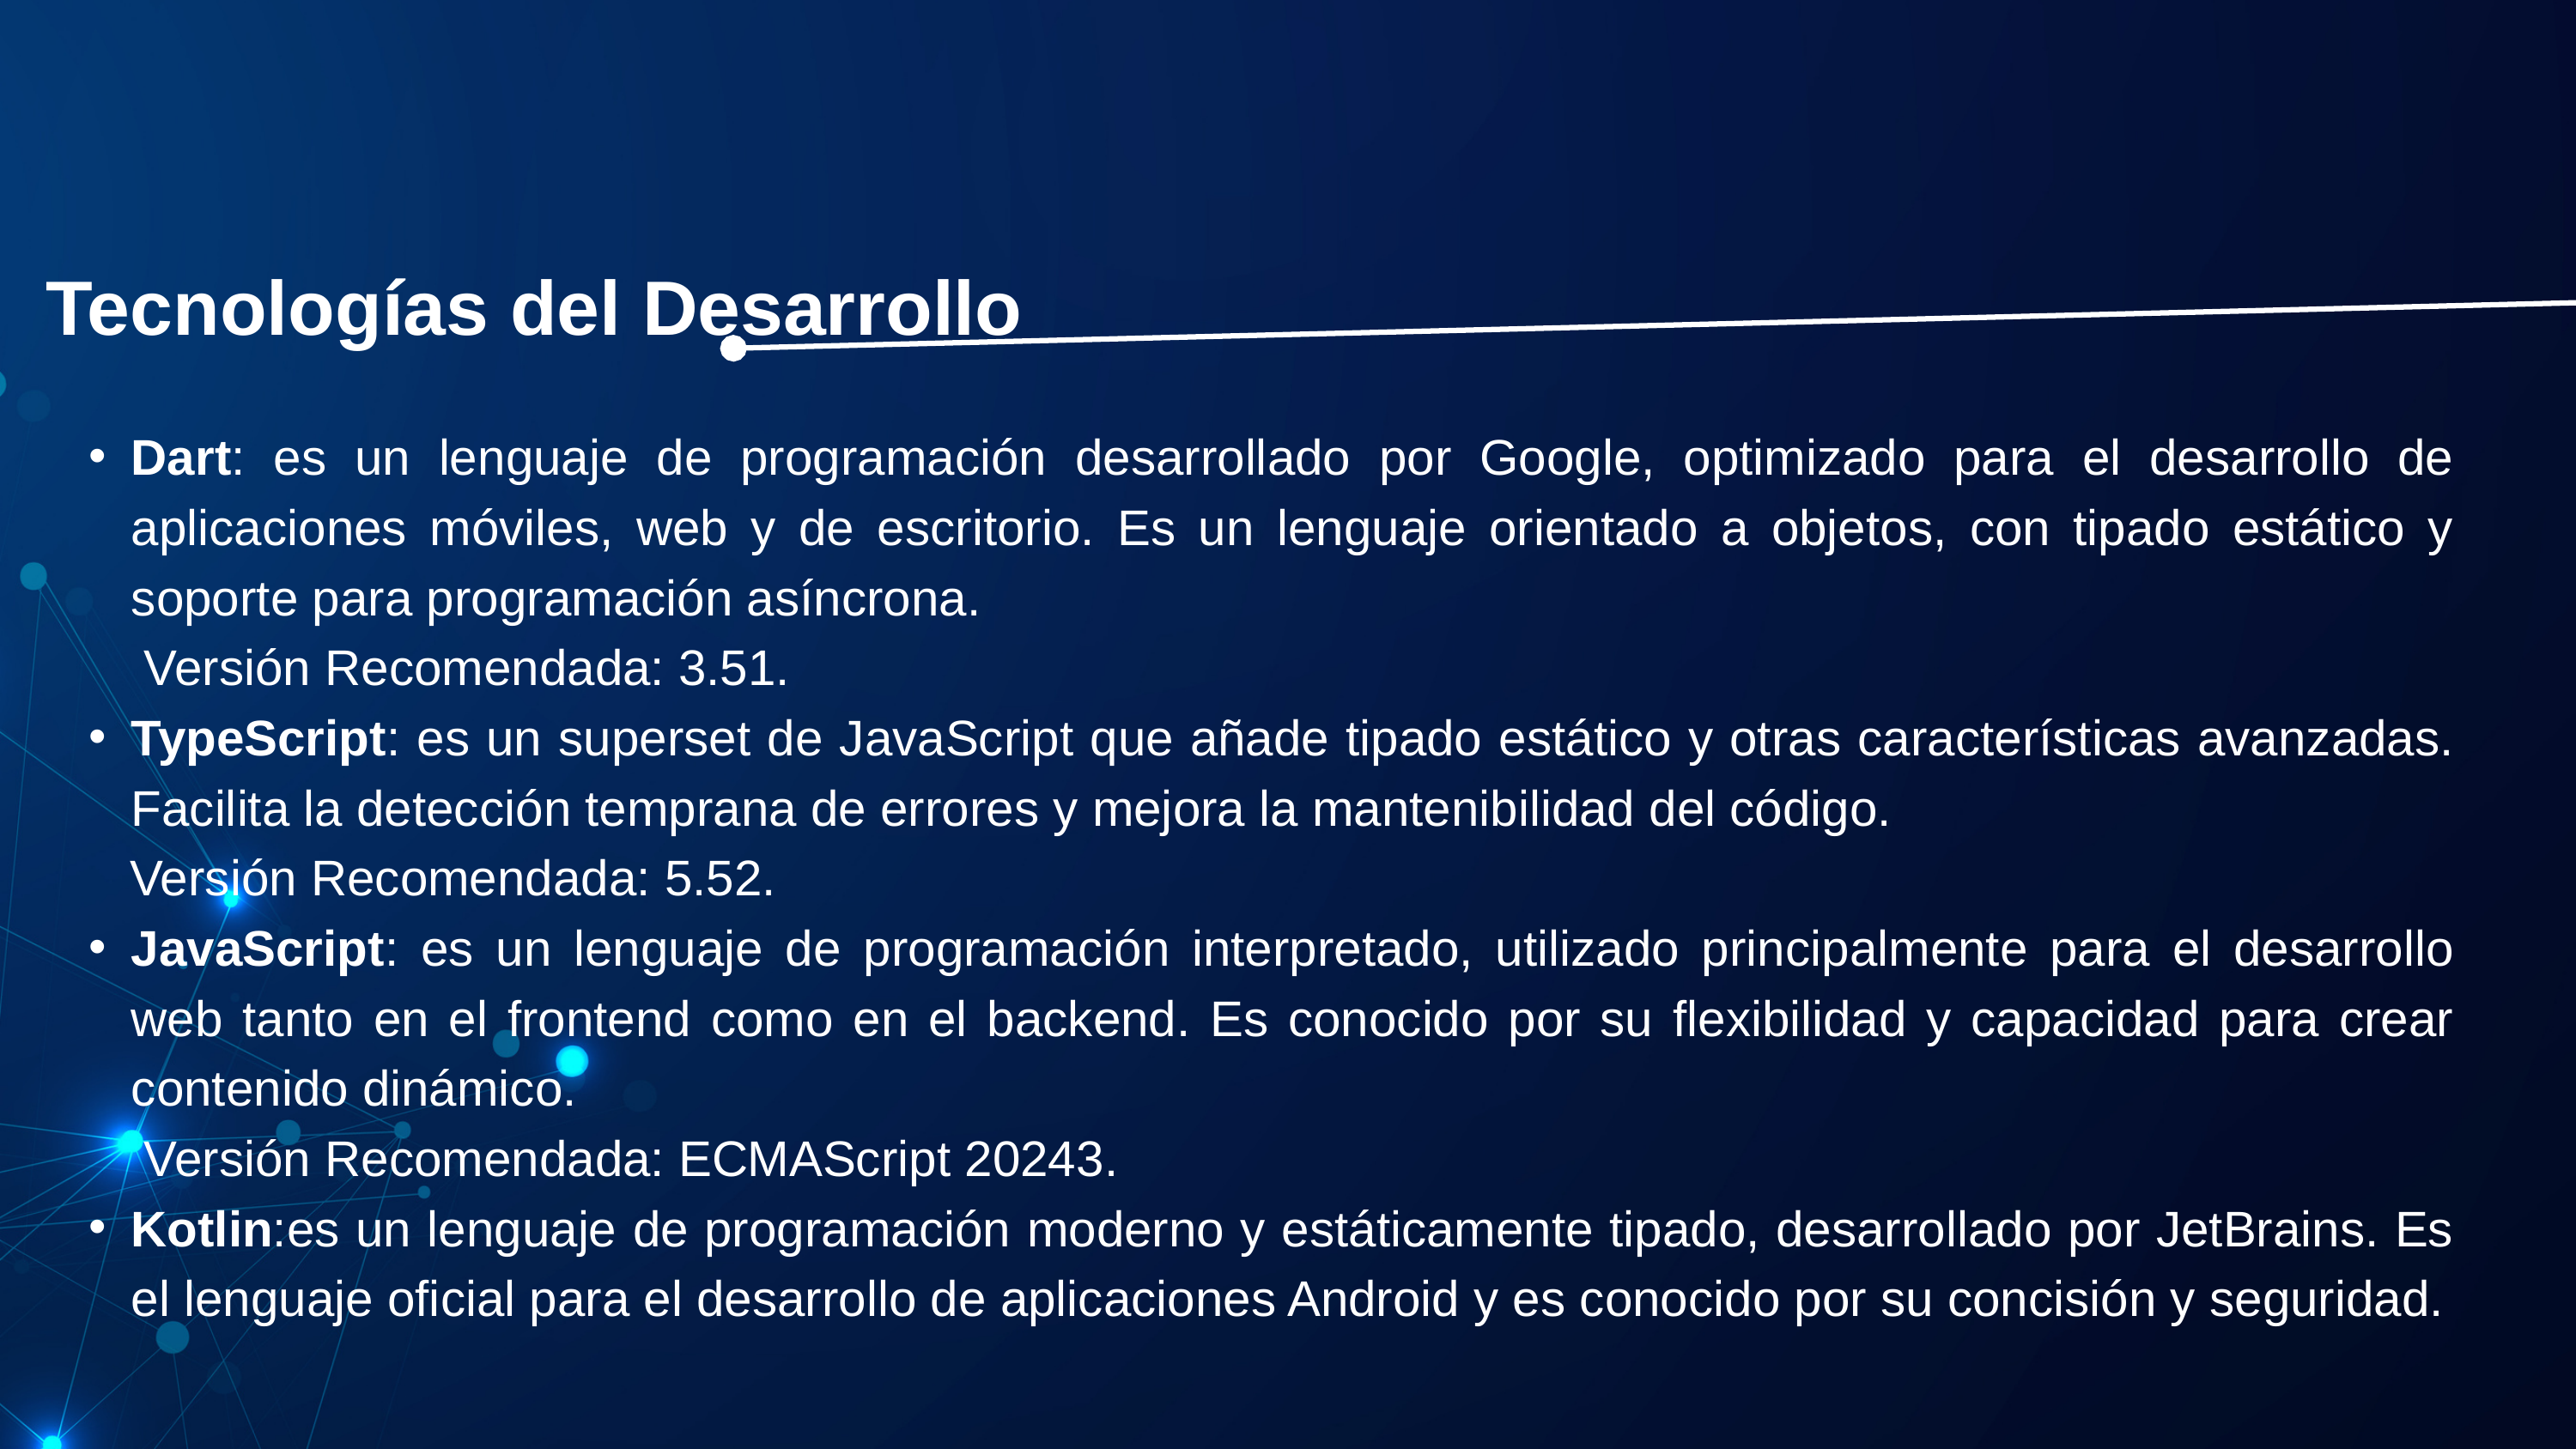

Tecnologías del Desarrollo

Dart: es un lenguaje de programación desarrollado por Google, optimizado para el desarrollo de aplicaciones móviles, web y de escritorio. Es un lenguaje orientado a objetos, con tipado estático y soporte para programación asíncrona.
       Versión Recomendada: 3.51.
TypeScript: es un superset de JavaScript que añade tipado estático y otras características avanzadas. Facilita la detección temprana de errores y mejora la mantenibilidad del código.
      Versión Recomendada: 5.52.
JavaScript: es un lenguaje de programación interpretado, utilizado principalmente para el desarrollo web tanto en el frontend como en el backend. Es conocido por su flexibilidad y capacidad para crear contenido dinámico.
       Versión Recomendada: ECMAScript 20243.
Kotlin:es un lenguaje de programación moderno y estáticamente tipado, desarrollado por JetBrains. Es el lenguaje oficial para el desarrollo de aplicaciones Android y es conocido por su concisión y seguridad.